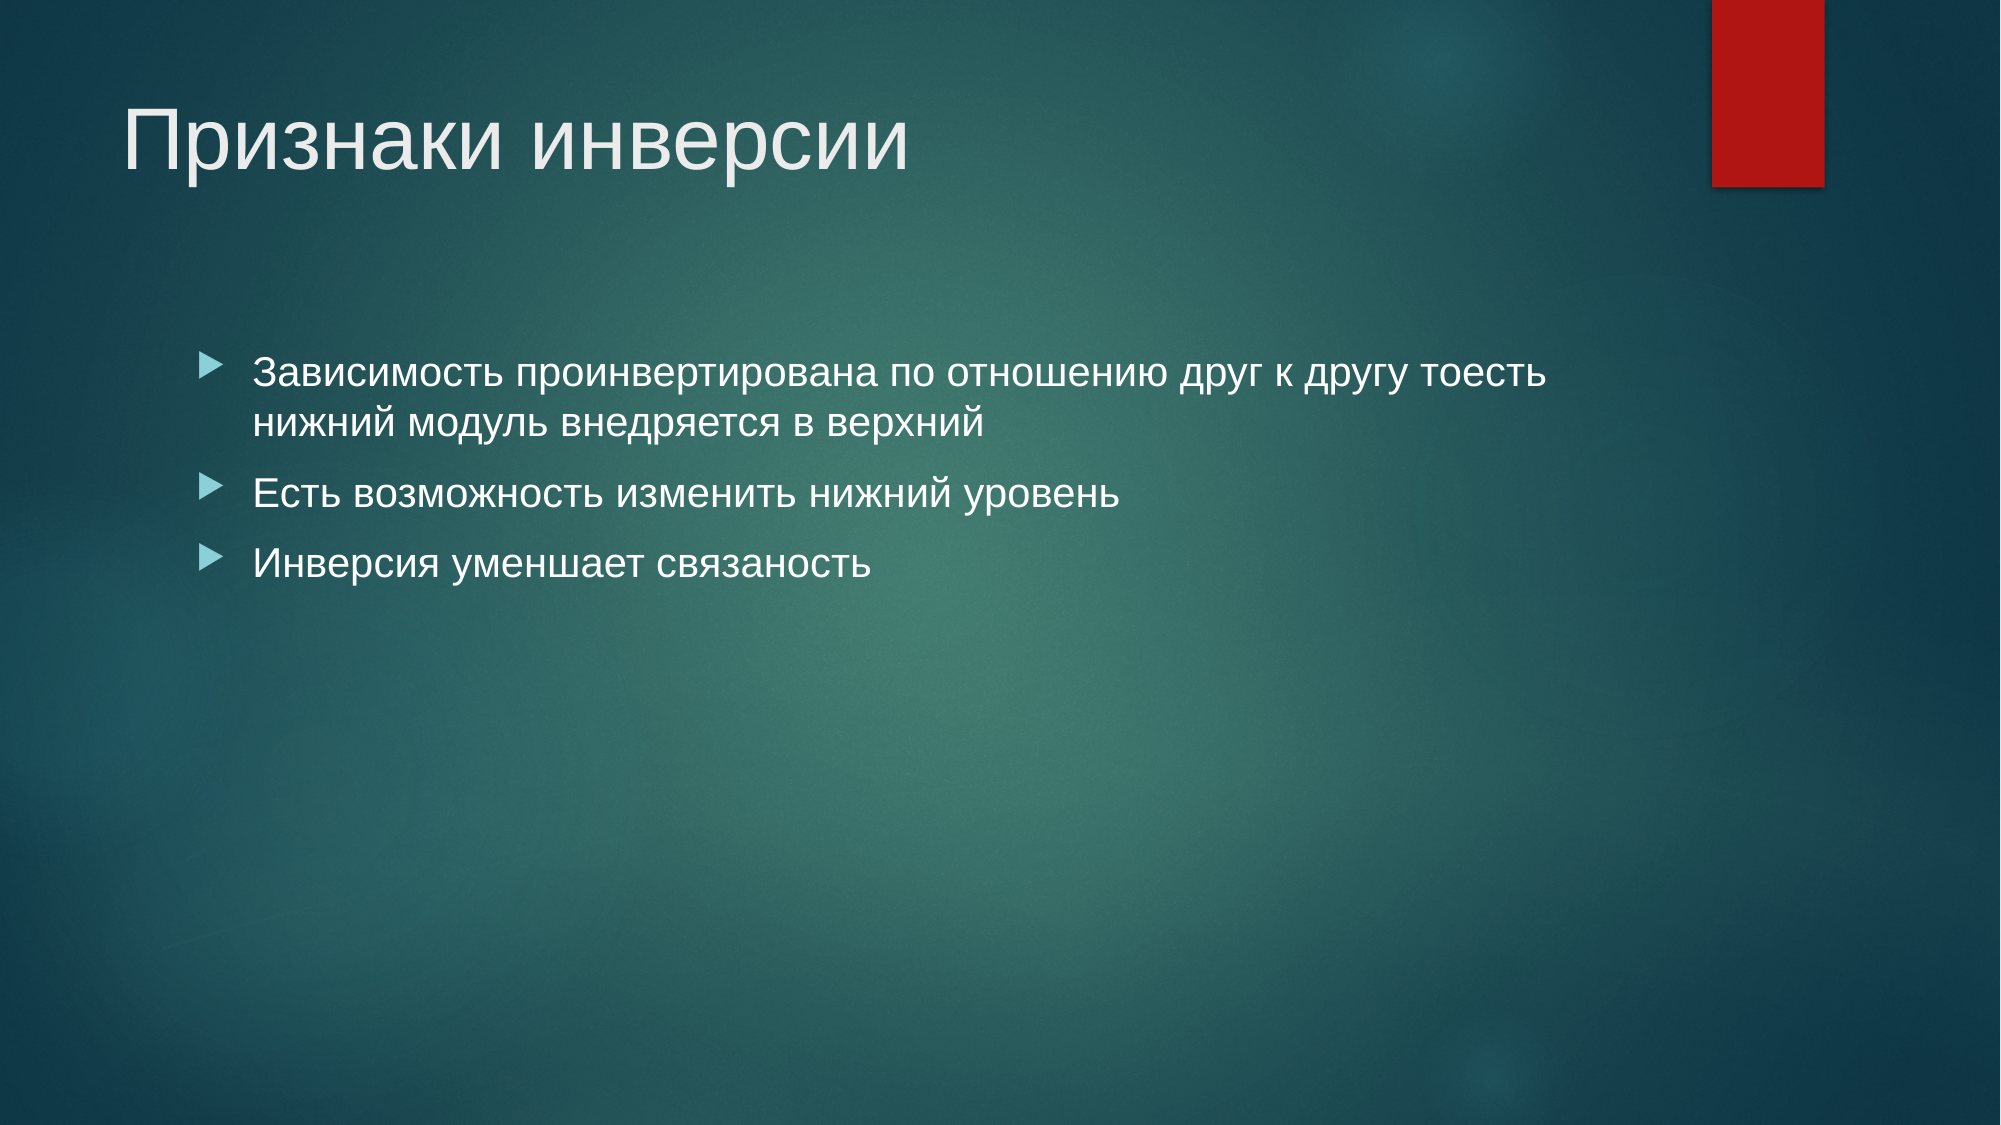

# Признаки инверсии
Зависимость проинвертирована по отношению друг к другу тоесть нижний модуль внедряется в верхний
Есть возможность изменить нижний уровень
Инверсия уменшает связаность